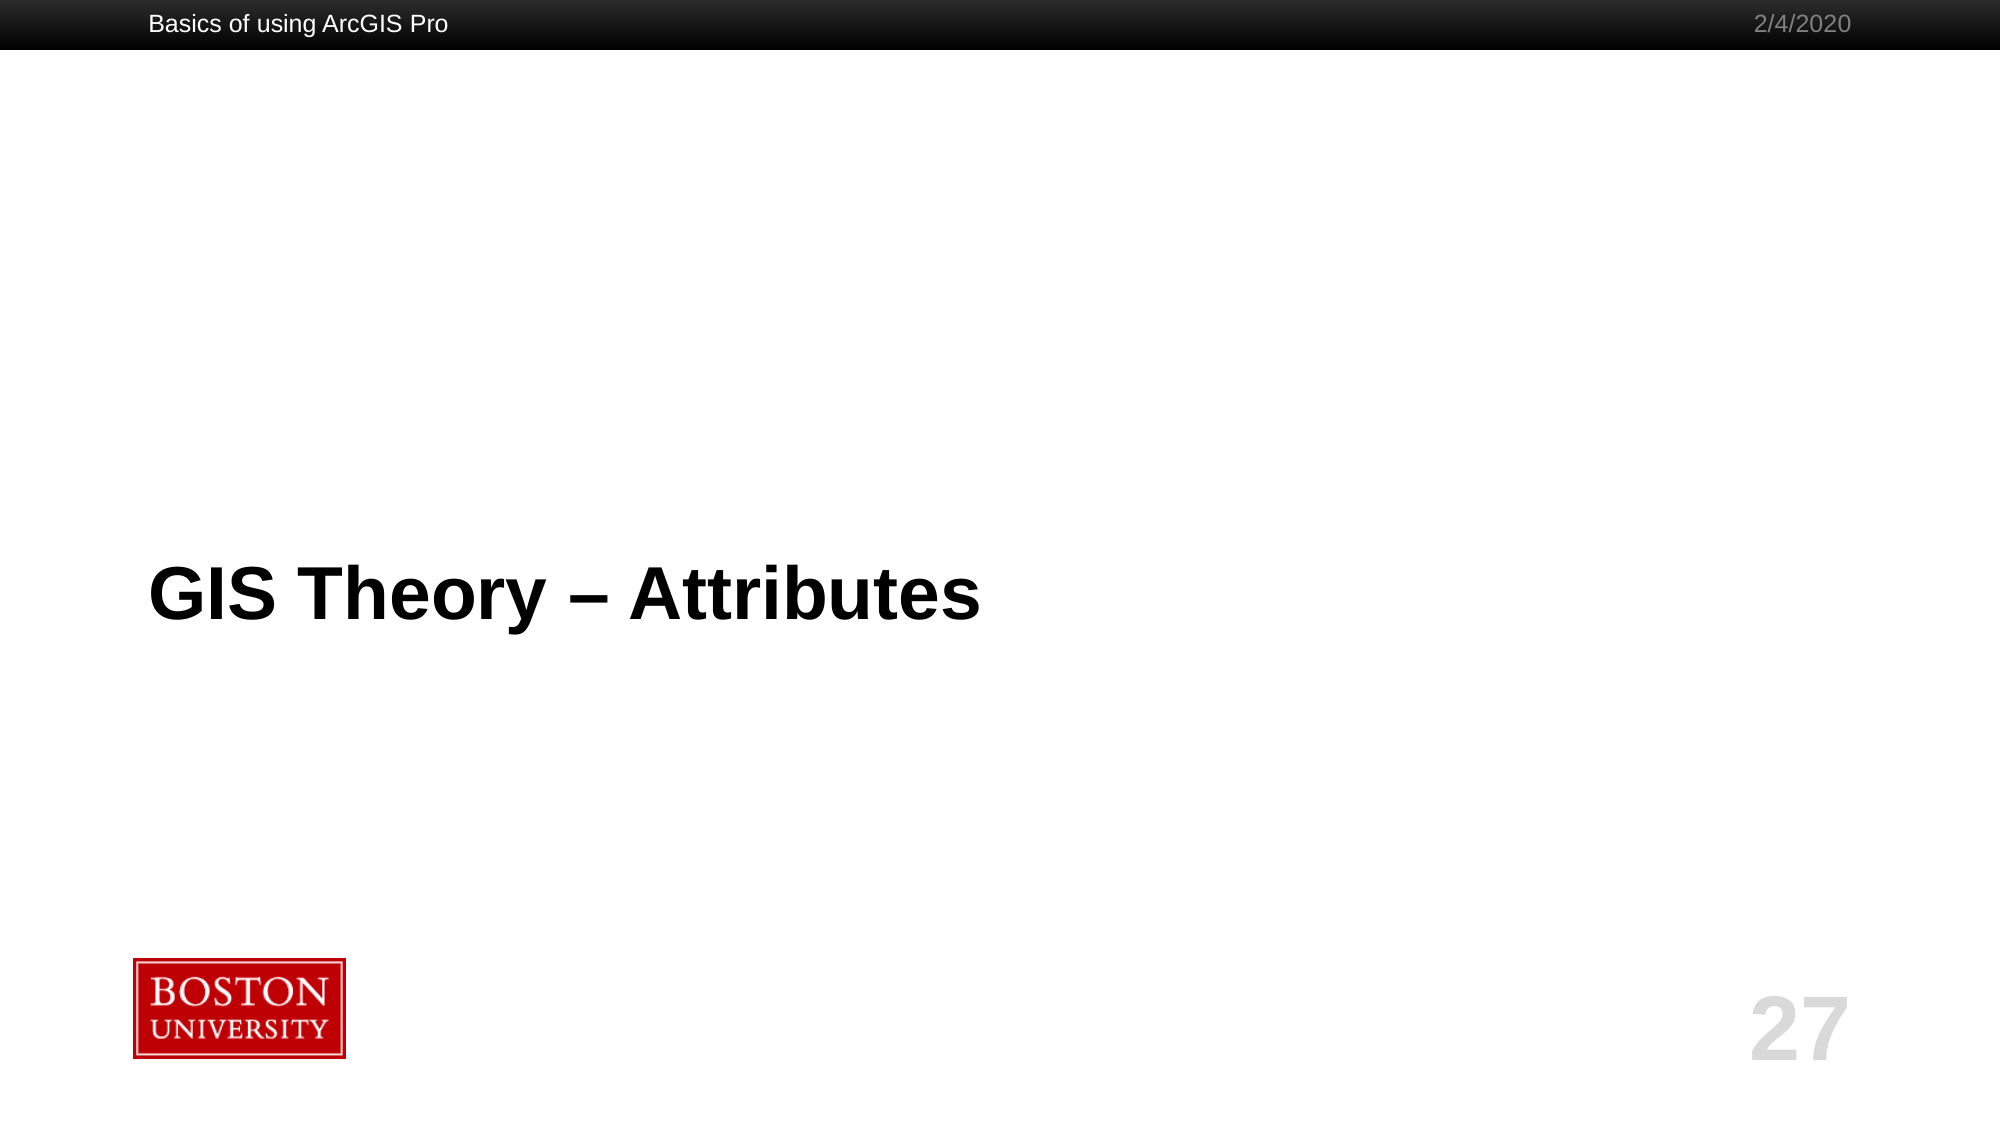

Basics of using ArcGIS Pro
2/4/2020
# GIS Theory – Attributes
27